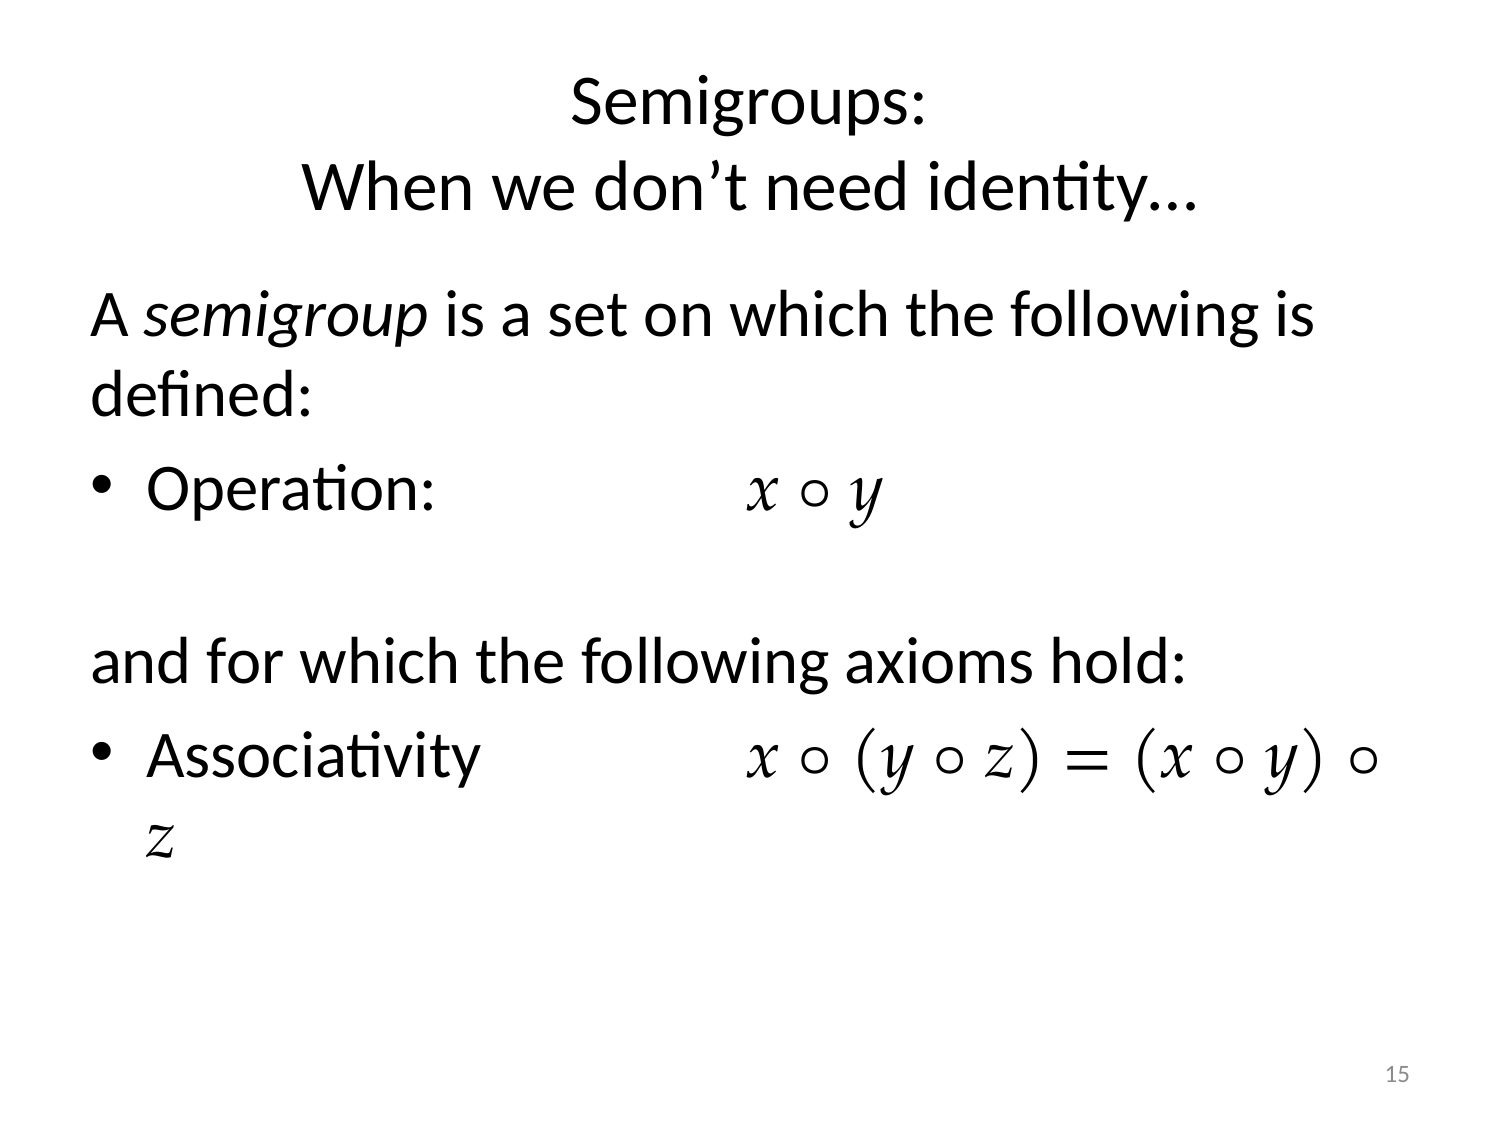

# Semigroups: When we don’t need identity…
A semigroup is a set on which the following is defined:
Operation:			x ◦ y
and for which the following axioms hold:
Associativity		x ◦ (y ◦ z) = (x ◦ y) ◦ z

15